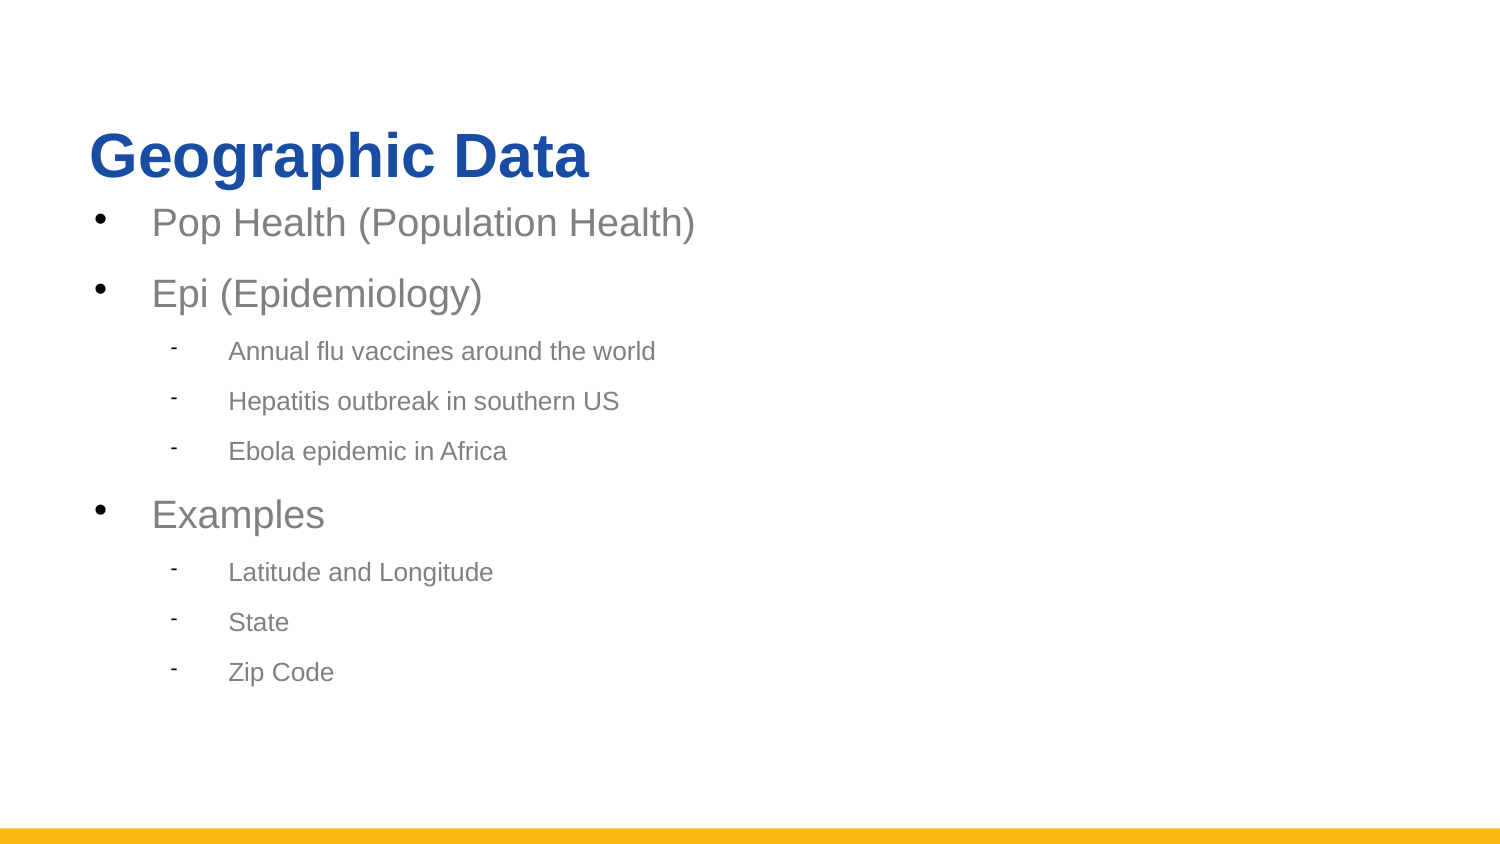

Geographic Data
Pop Health (Population Health)
Epi (Epidemiology)
Annual flu vaccines around the world
Hepatitis outbreak in southern US
Ebola epidemic in Africa
Examples
Latitude and Longitude
State
Zip Code